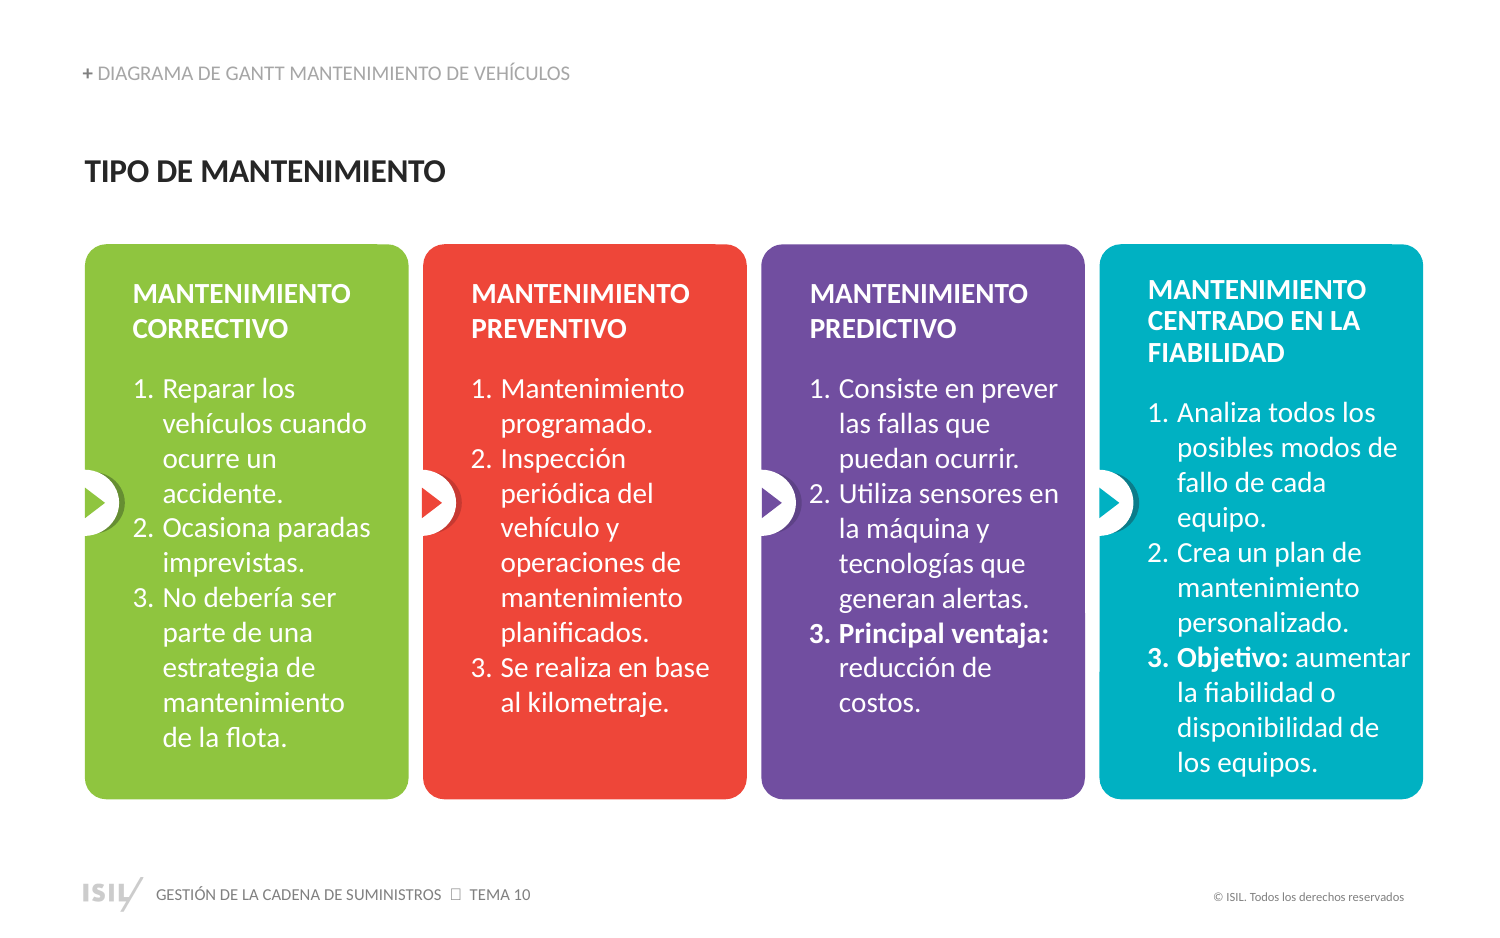

+ DIAGRAMA DE GANTT MANTENIMIENTO DE VEHÍCULOS
TIPO DE MANTENIMIENTO
MANTENIMIENTO CORRECTIVO
Reparar los vehículos cuando ocurre un accidente.
Ocasiona paradas imprevistas.
No debería ser parte de una estrategia de mantenimiento
de la flota.
MANTENIMIENTO PREVENTIVO
Mantenimiento programado.
Inspección periódica del vehículo y operaciones de mantenimiento planificados.
Se realiza en base
al kilometraje.
MANTENIMIENTO PREDICTIVO
Consiste en prever las fallas que puedan ocurrir.
Utiliza sensores en la máquina y tecnologías que generan alertas.
Principal ventaja: reducción de costos.
MANTENIMIENTO CENTRADO EN LA FIABILIDAD
Analiza todos los posibles modos de fallo de cada equipo.
Crea un plan de mantenimiento personalizado.
Objetivo: aumentar la fiabilidad o disponibilidad de los equipos.